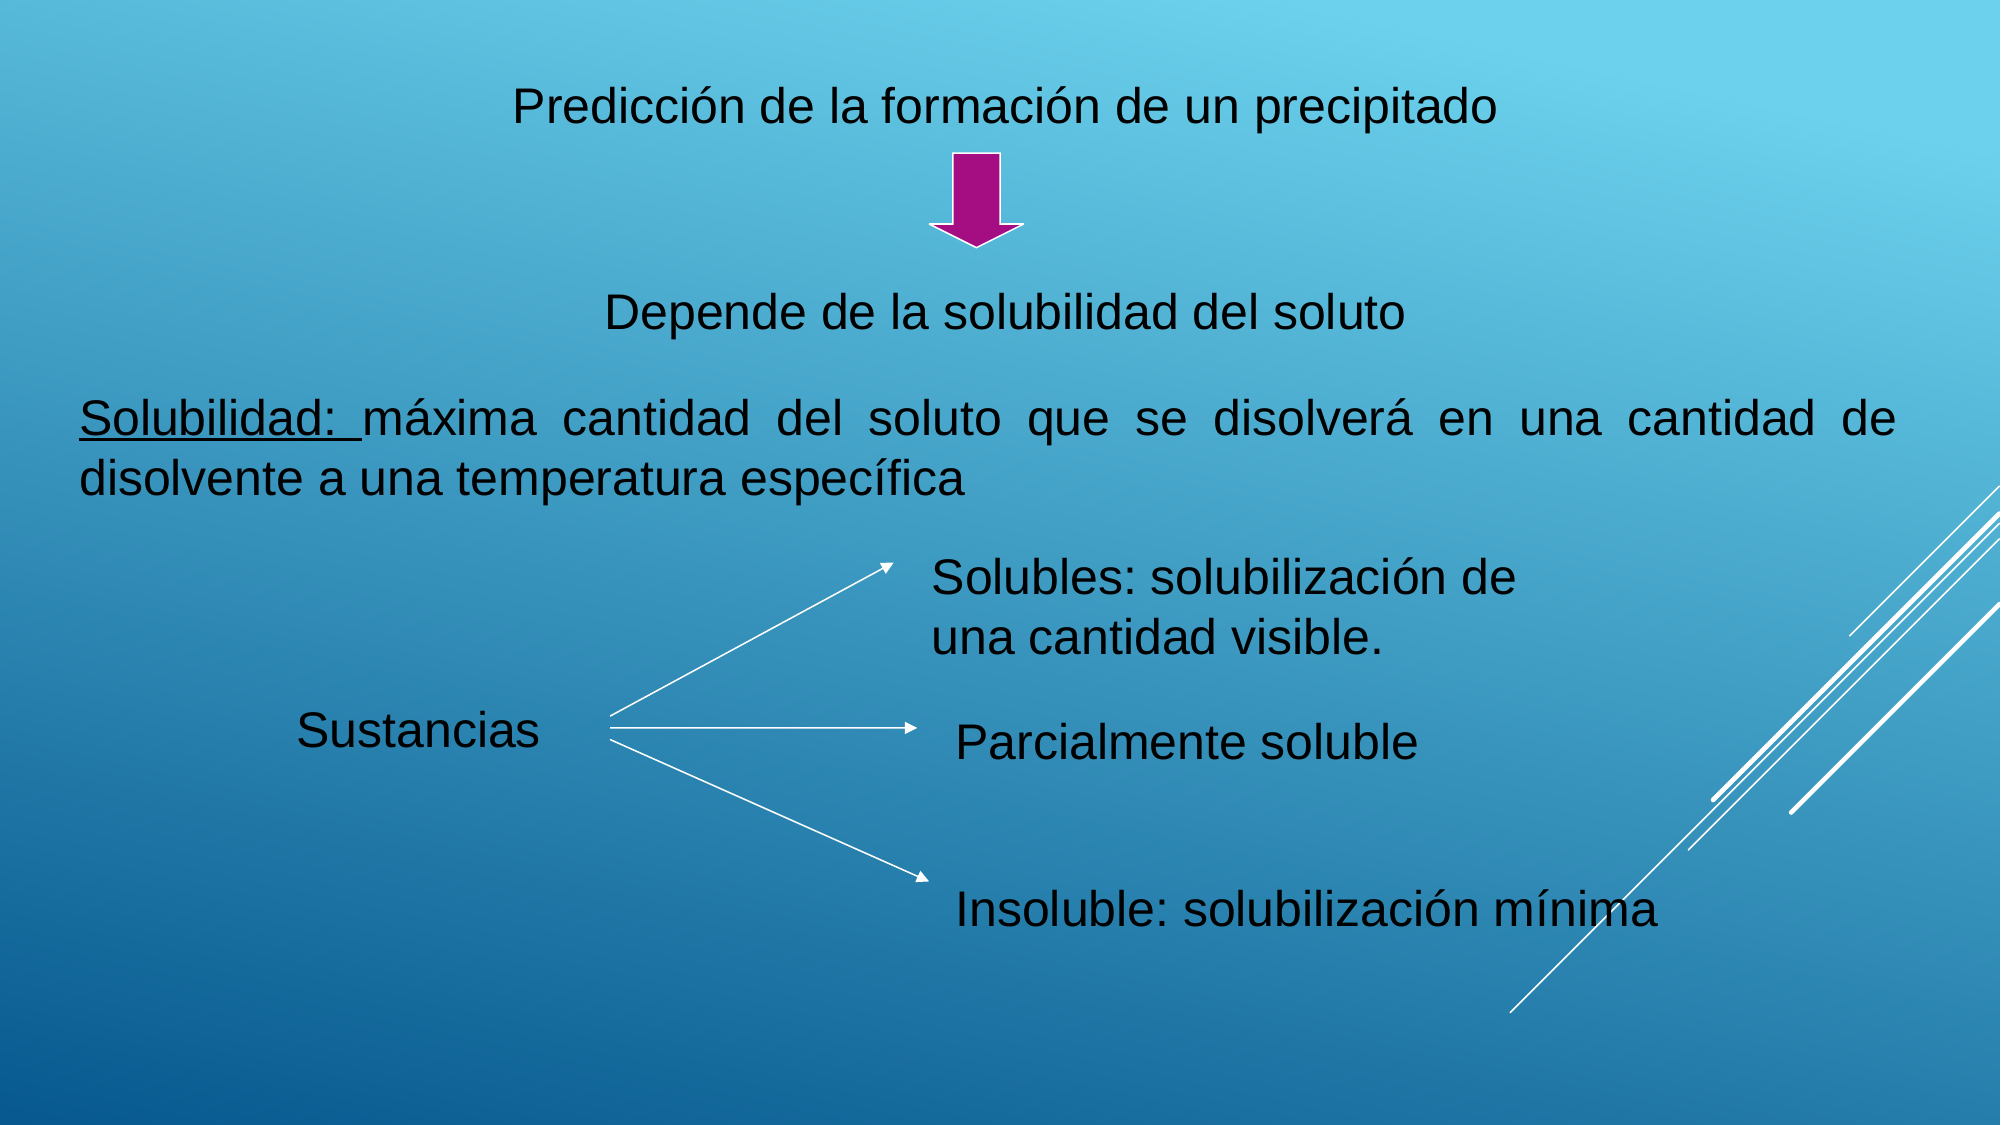

Predicción de la formación de un precipitado

Depende de la solubilidad del soluto
Solubilidad: máxima cantidad del soluto que se disolverá en una cantidad de disolvente a una temperatura específica
Solubles: solubilización de una cantidad visible.

Sustancias
Parcialmente soluble

Insoluble: solubilización mínima